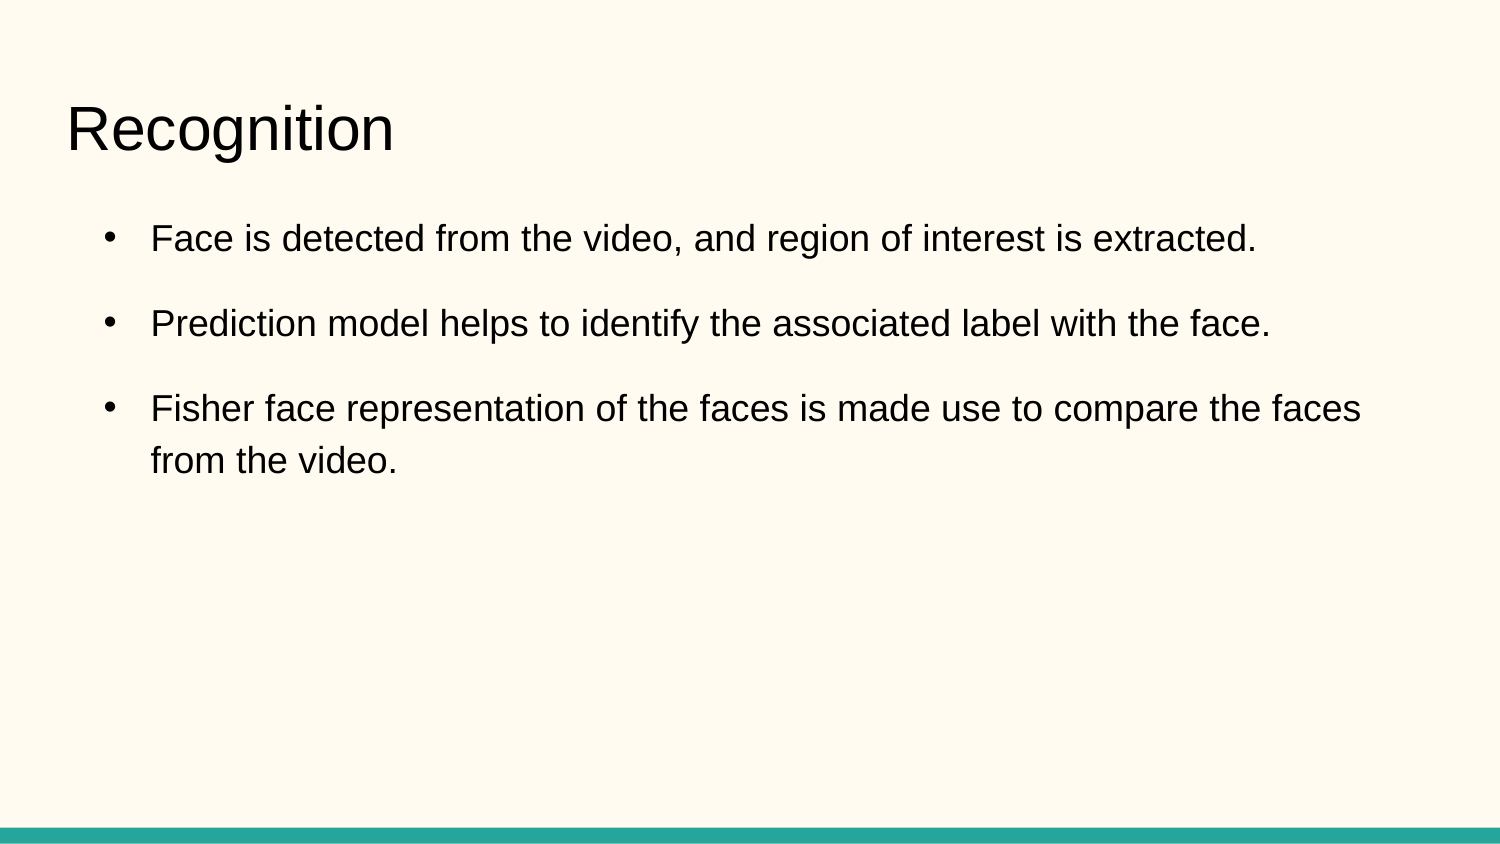

# Recognition
Face is detected from the video, and region of interest is extracted.
Prediction model helps to identify the associated label with the face.
Fisher face representation of the faces is made use to compare the faces from the video.